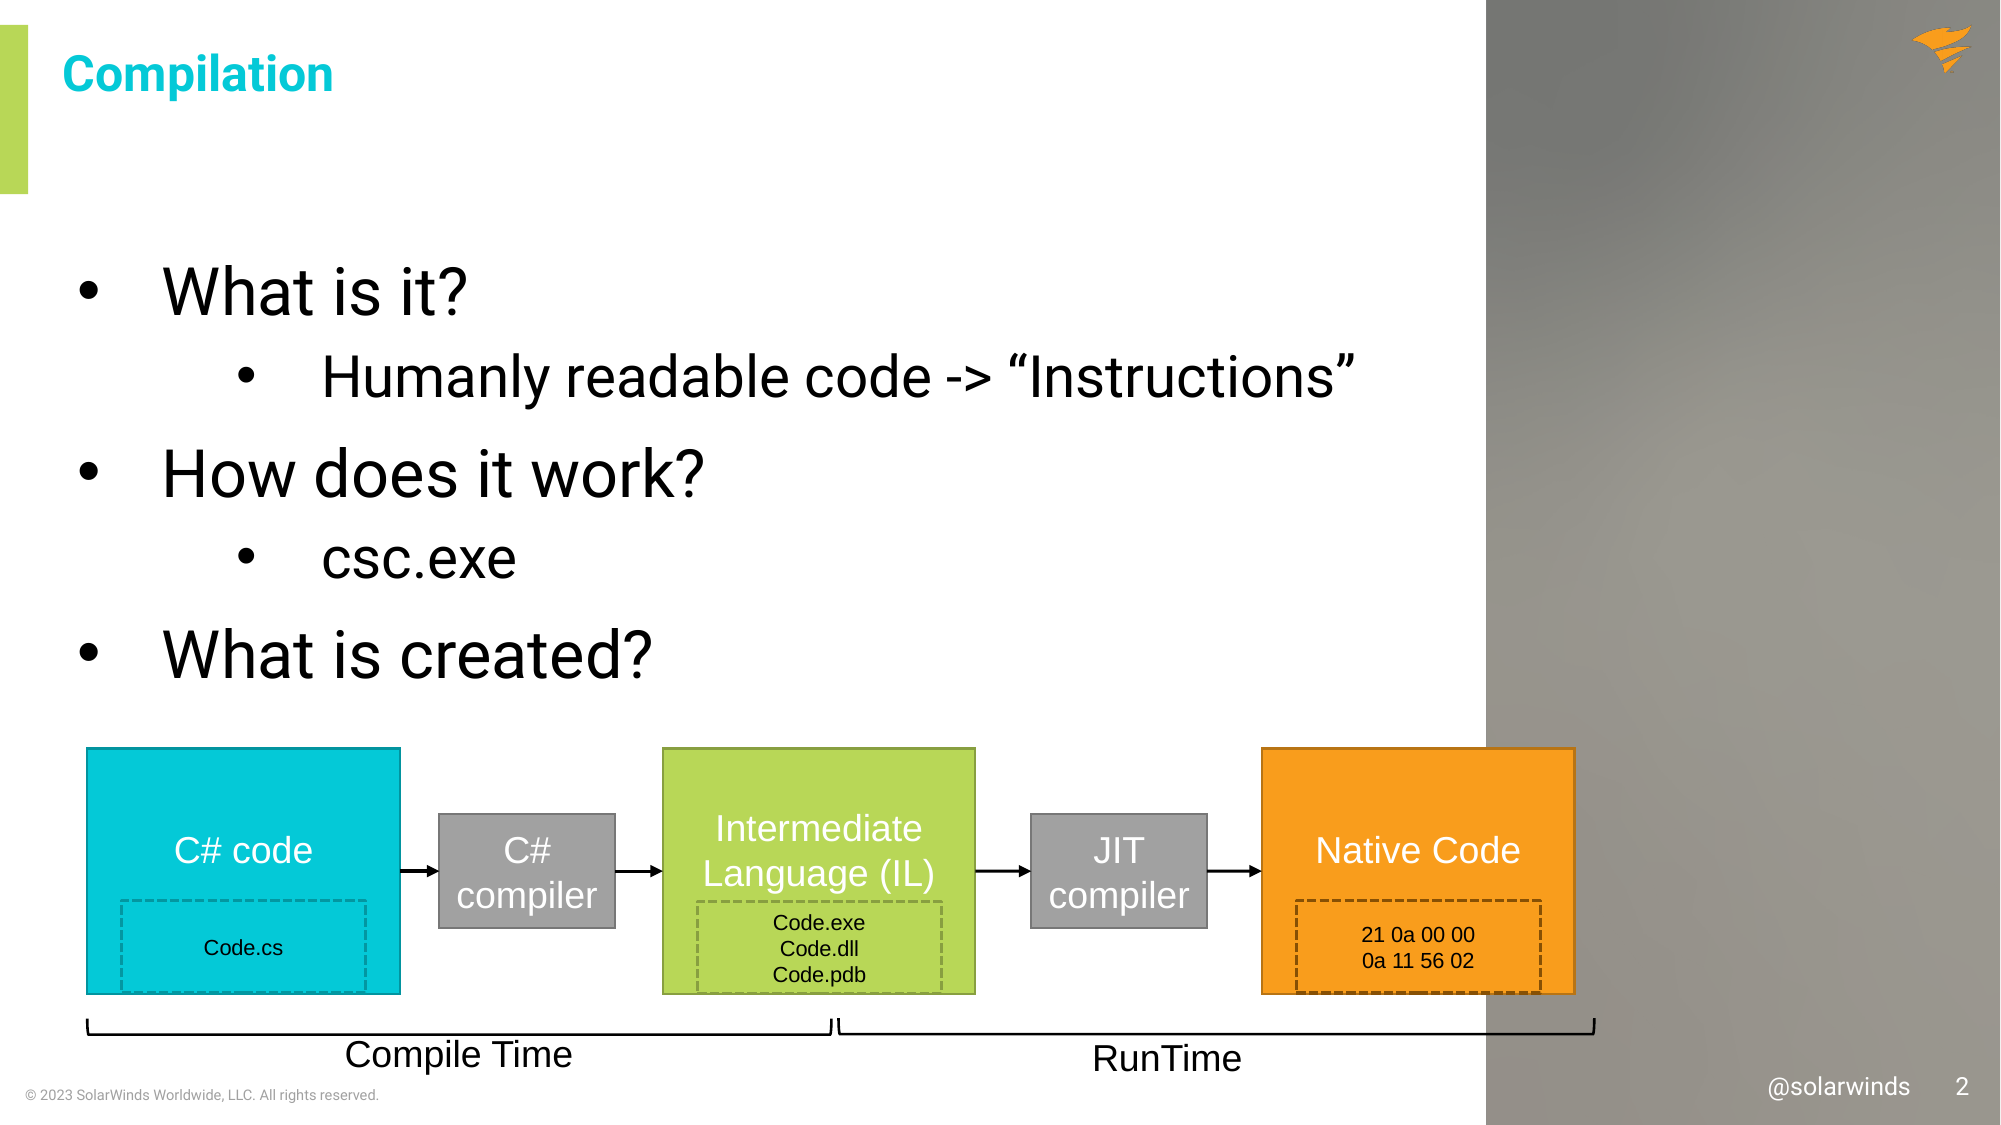

# Compilation

What is it?
Humanly readable code -> “Instructions”
How does it work?
csc.exe
What is created?

C# code

Intermediate Language (IL)

Native Code

C# compiler
JIT compiler
Code.cs
21 0a 00 00
0a 11 56 02
Code.exe
Code.dll
Code.pdb
Compile Time
RunTime
© 2023 SolarWinds Worldwide, LLC. All rights reserved.